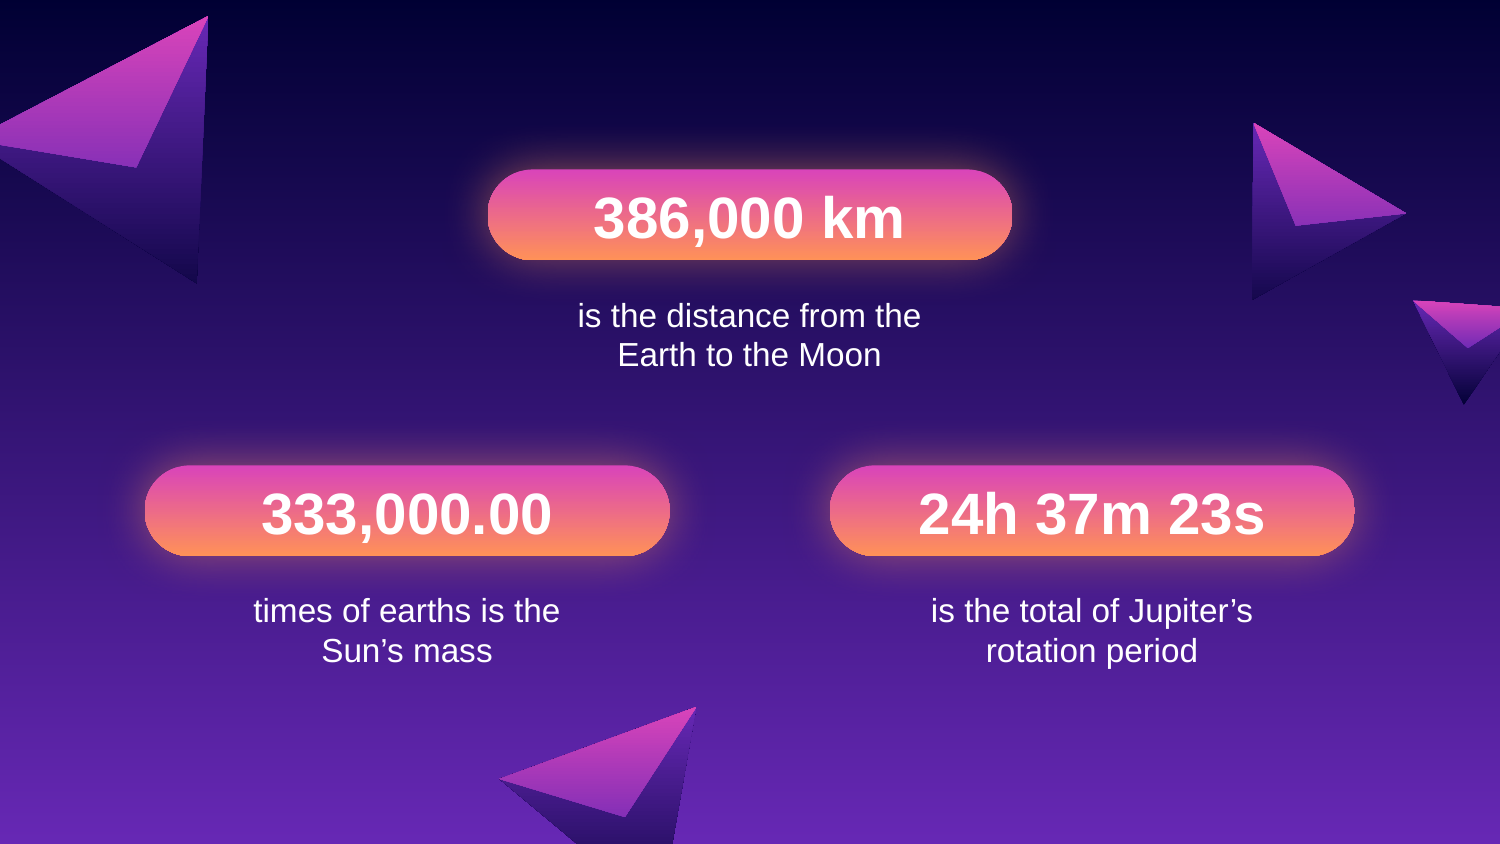

386,000 km
is the distance from the Earth to the Moon

333,000.00
# 24h 37m 23s
times of earths is the Sun’s mass
is the total of Jupiter’s rotation period